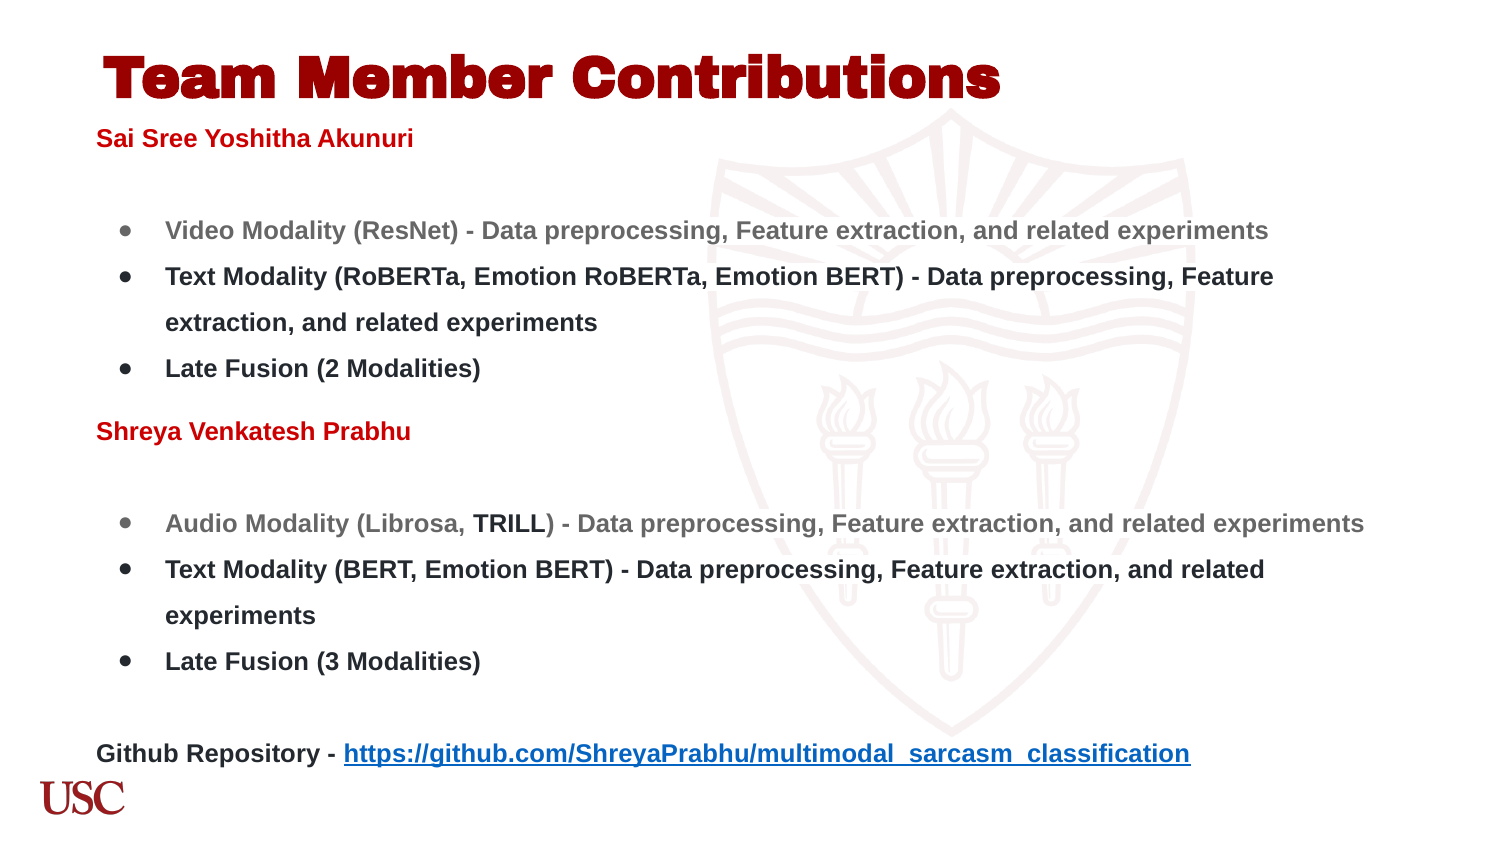

Team Member Contributions
Sai Sree Yoshitha Akunuri

Video Modality (ResNet) - Data preprocessing, Feature extraction, and related experiments
Text Modality (RoBERTa, Emotion RoBERTa, Emotion BERT) - Data preprocessing, Feature extraction, and related experiments
Late Fusion (2 Modalities)

Shreya Venkatesh Prabhu

Audio Modality (Librosa, TRILL) - Data preprocessing, Feature extraction, and related experiments
Text Modality (BERT, Emotion BERT) - Data preprocessing, Feature extraction, and related experiments
Late Fusion (3 Modalities)

Github Repository - https://github.com/ShreyaPrabhu/multimodal_sarcasm_classification